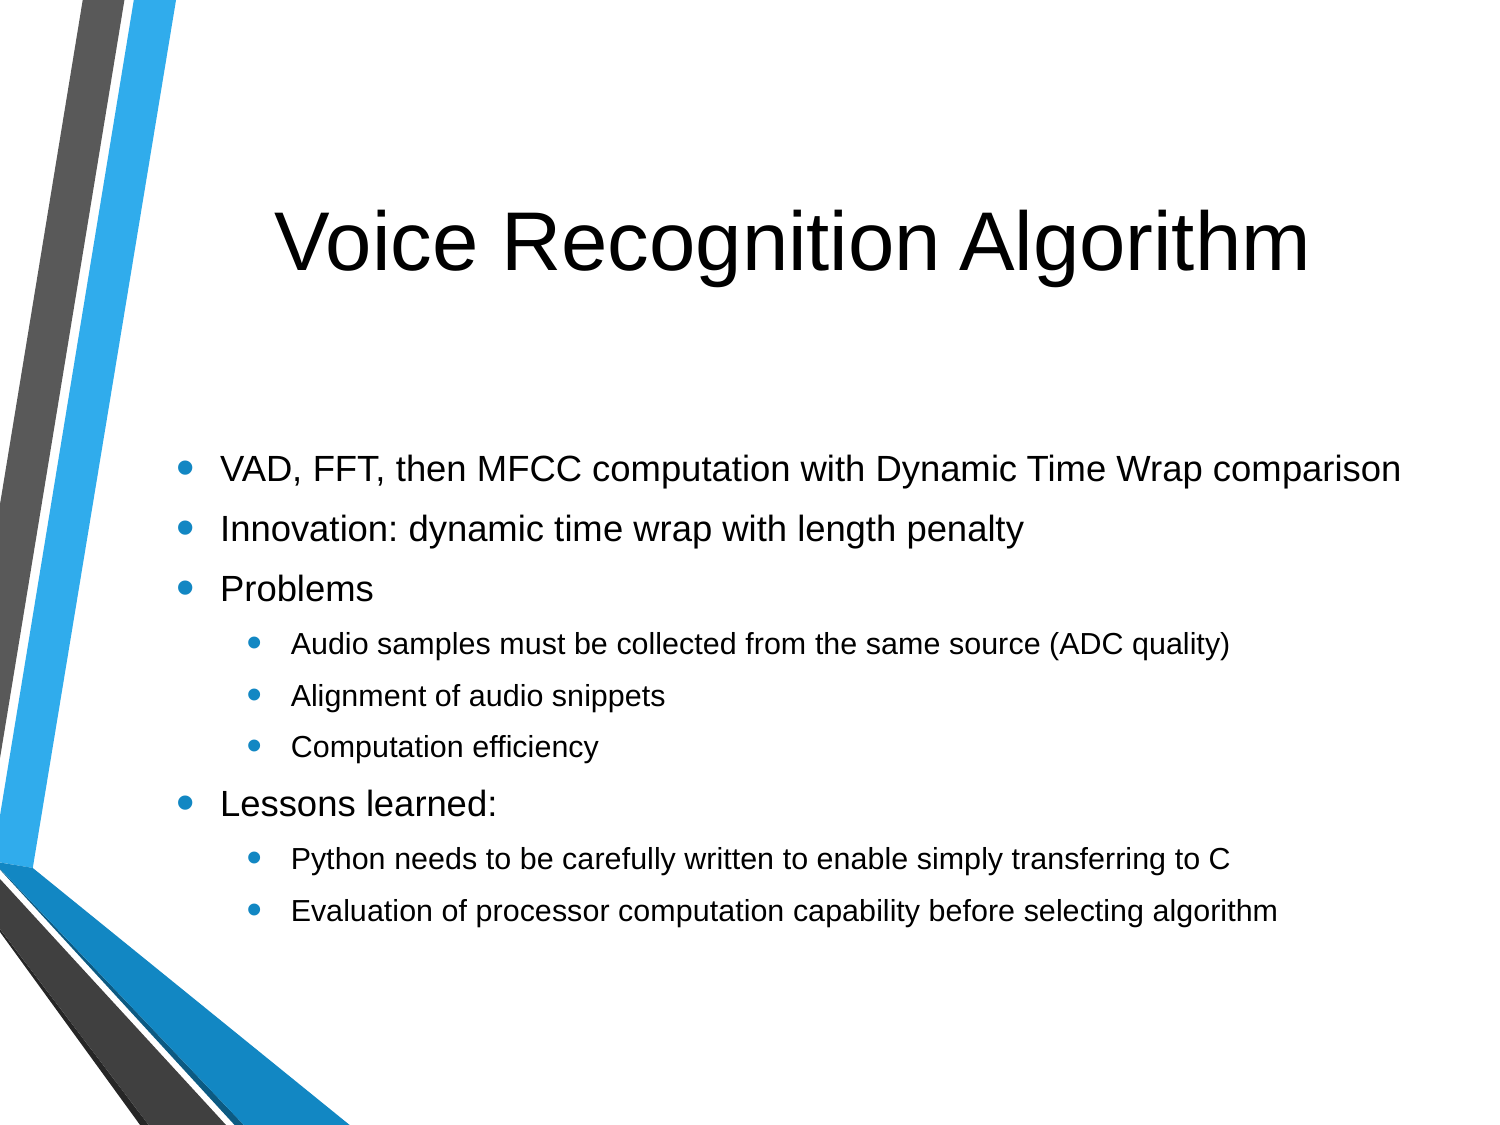

# Voice Recognition Algorithm
VAD, FFT, then MFCC computation with Dynamic Time Wrap comparison
Innovation: dynamic time wrap with length penalty
Problems
Audio samples must be collected from the same source (ADC quality)
Alignment of audio snippets
Computation efficiency
Lessons learned:
Python needs to be carefully written to enable simply transferring to C
Evaluation of processor computation capability before selecting algorithm